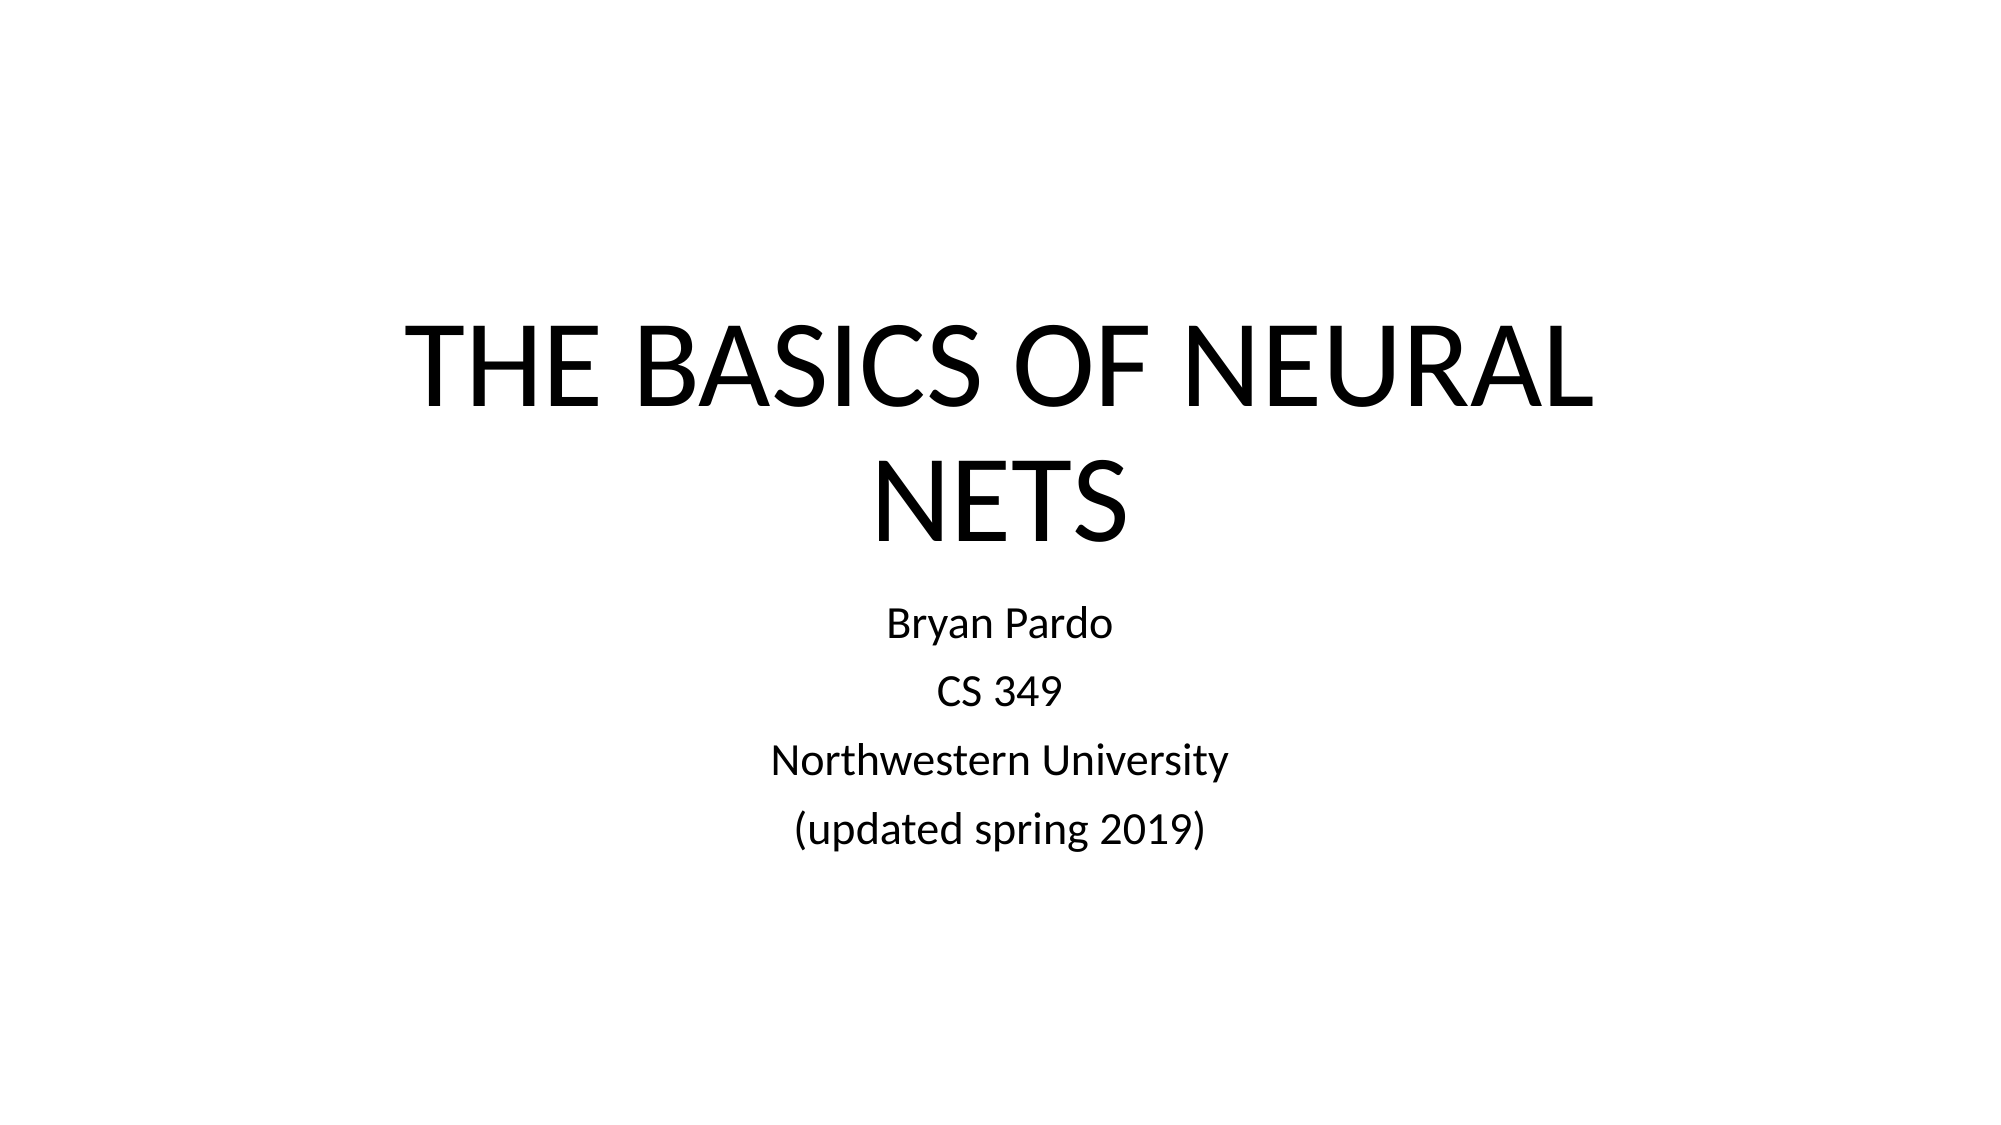

# THE BASICS OF NEURAL NETS
Bryan Pardo
CS 349
Northwestern University
(updated spring 2019)